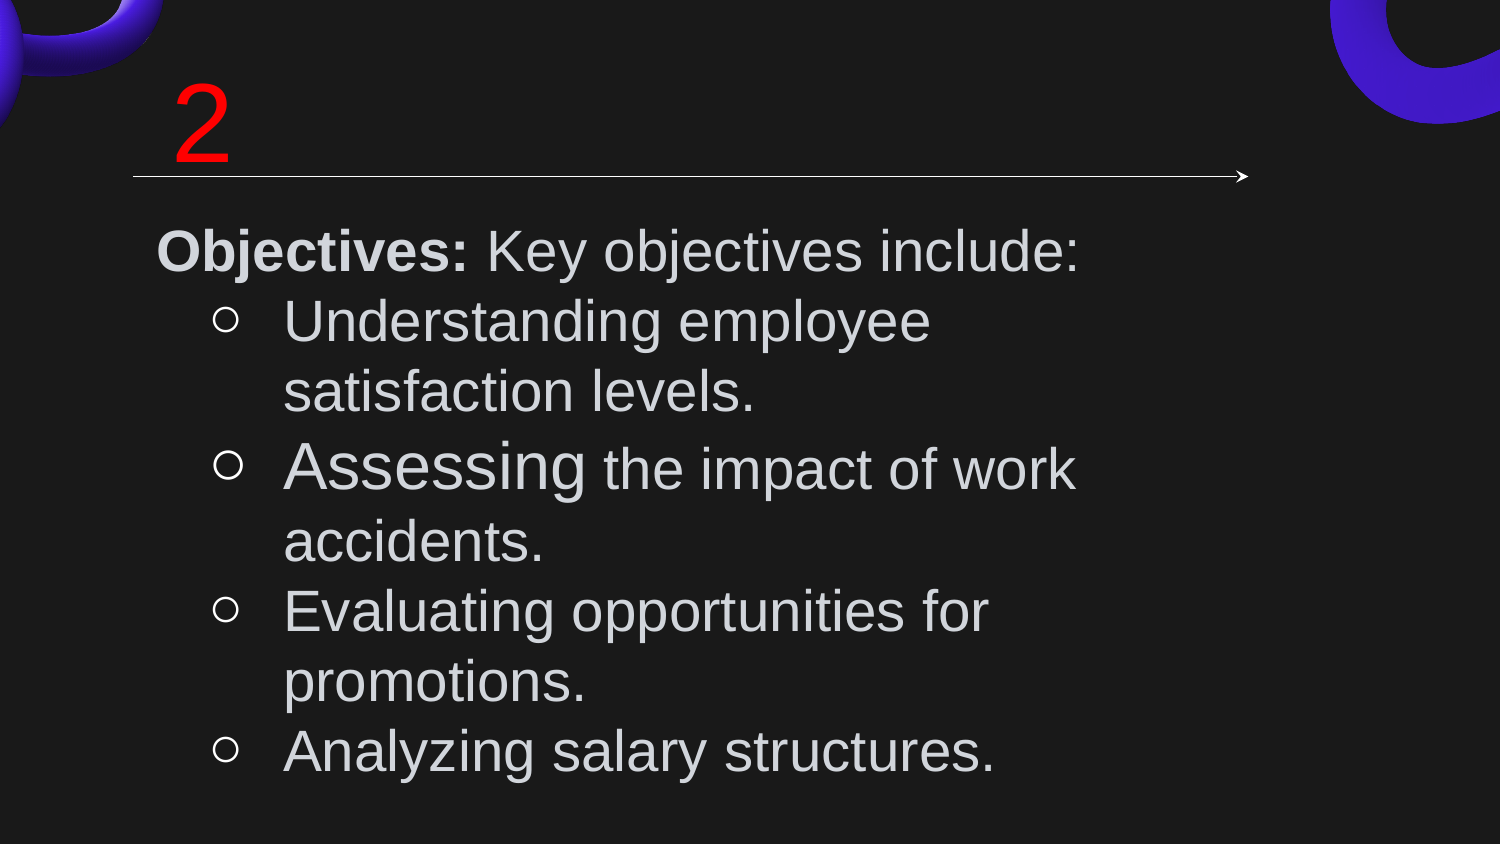

2
Objectives: Key objectives include:
Understanding employee satisfaction levels.
Assessing the impact of work accidents.
Evaluating opportunities for promotions.
Analyzing salary structures.